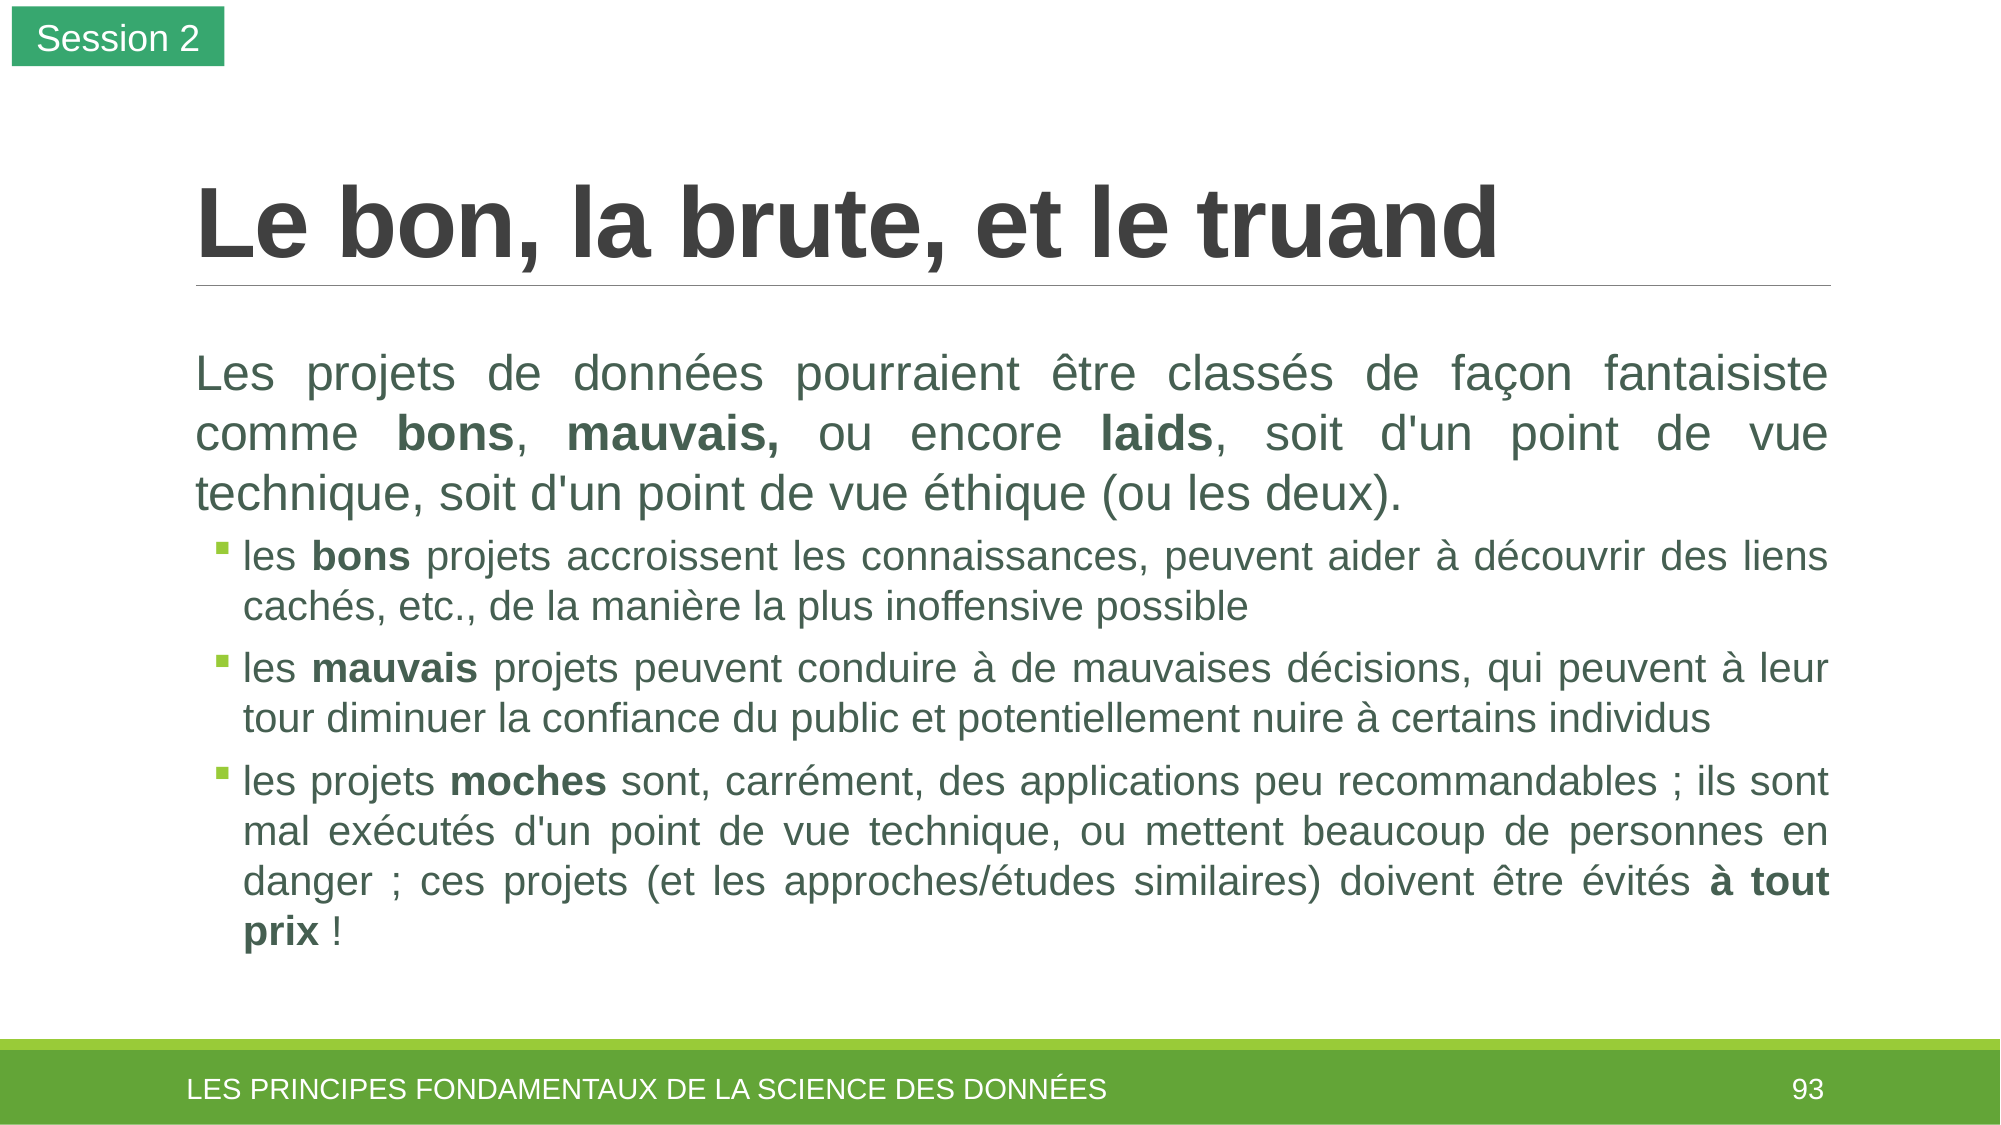

Session 2
# Le bon, la brute, et le truand
Les projets de données pourraient être classés de façon fantaisiste comme bons, mauvais, ou encore laids, soit d'un point de vue technique, soit d'un point de vue éthique (ou les deux).
les bons projets accroissent les connaissances, peuvent aider à découvrir des liens cachés, etc., de la manière la plus inoffensive possible
les mauvais projets peuvent conduire à de mauvaises décisions, qui peuvent à leur tour diminuer la confiance du public et potentiellement nuire à certains individus
les projets moches sont, carrément, des applications peu recommandables ; ils sont mal exécutés d'un point de vue technique, ou mettent beaucoup de personnes en danger ; ces projets (et les approches/études similaires) doivent être évités à tout prix !
LES PRINCIPES FONDAMENTAUX DE LA SCIENCE DES DONNÉES
93